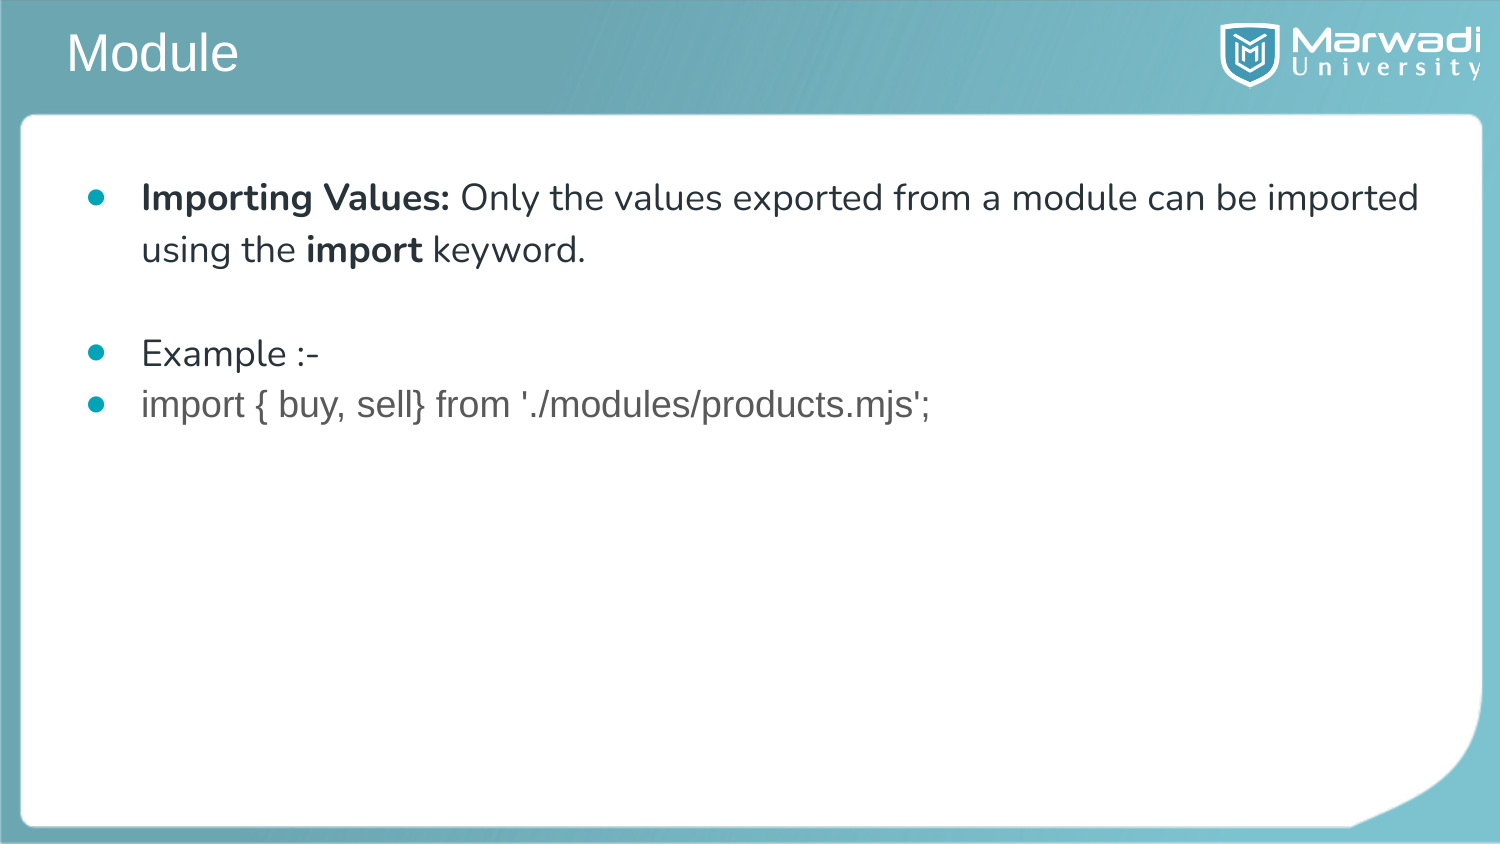

# Module
Importing Values: Only the values exported from a module can be imported using the import keyword.

Example :-
import { buy, sell} from './modules/products.mjs';